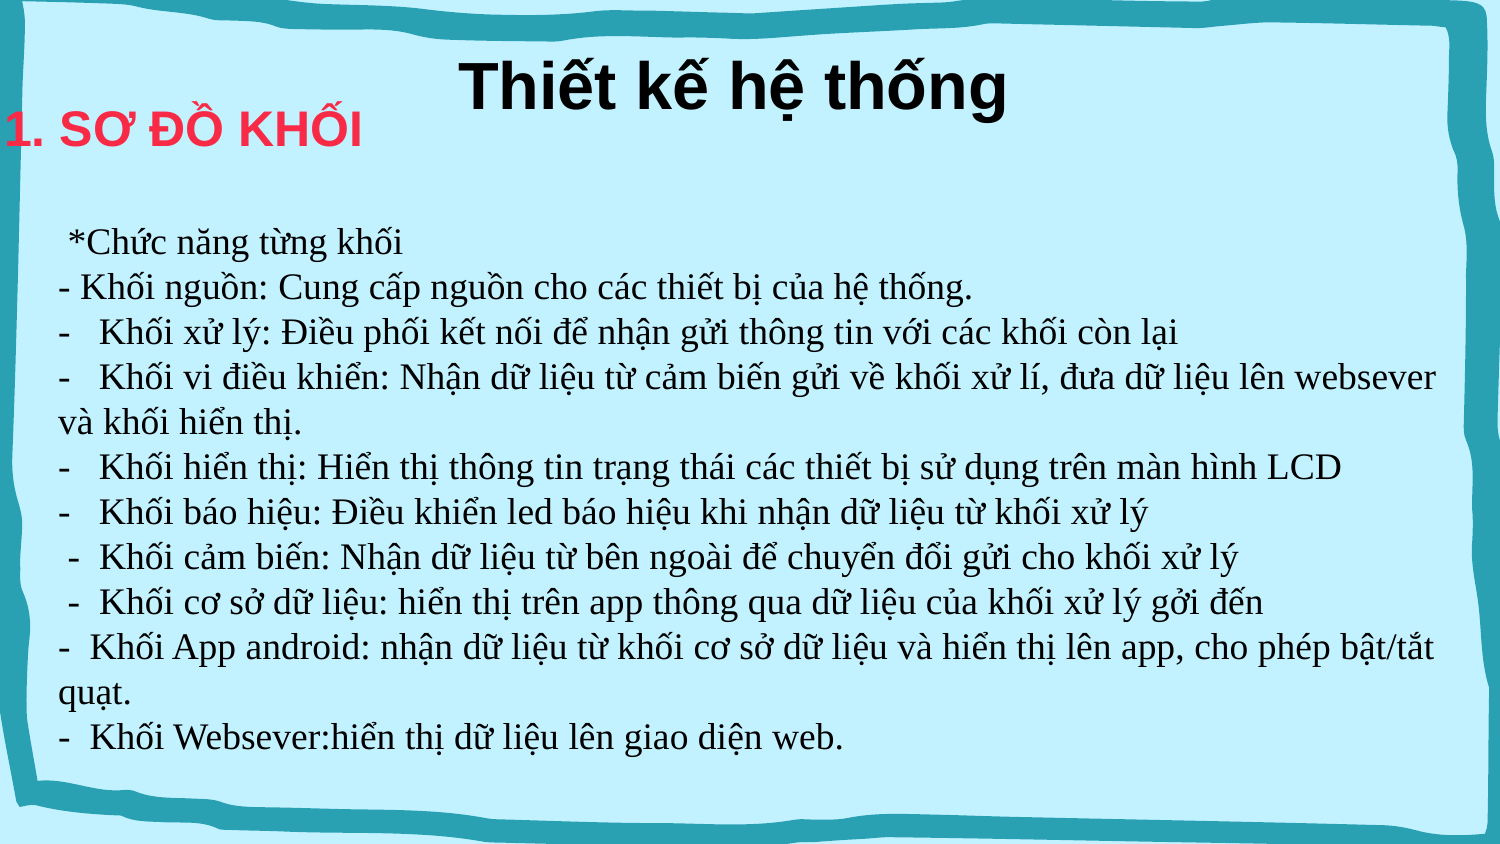

# Thiết kế hệ thống
1. SƠ ĐỒ KHỐI
 *Chức năng từng khối
- Khối nguồn: Cung cấp nguồn cho các thiết bị của hệ thống.
-   Khối xử lý: Điều phối kết nối để nhận gửi thông tin với các khối còn lại
-   Khối vi điều khiển: Nhận dữ liệu từ cảm biến gửi về khối xử lí, đưa dữ liệu lên websever và khối hiển thị.
-   Khối hiển thị: Hiển thị thông tin trạng thái các thiết bị sử dụng trên màn hình LCD
-   Khối báo hiệu: Điều khiển led báo hiệu khi nhận dữ liệu từ khối xử lý
 -  Khối cảm biến: Nhận dữ liệu từ bên ngoài để chuyển đổi gửi cho khối xử lý
 -  Khối cơ sở dữ liệu: hiển thị trên app thông qua dữ liệu của khối xử lý gởi đến
-  Khối App android: nhận dữ liệu từ khối cơ sở dữ liệu và hiển thị lên app, cho phép bật/tắt quạt.
-  Khối Websever:hiển thị dữ liệu lên giao diện web.